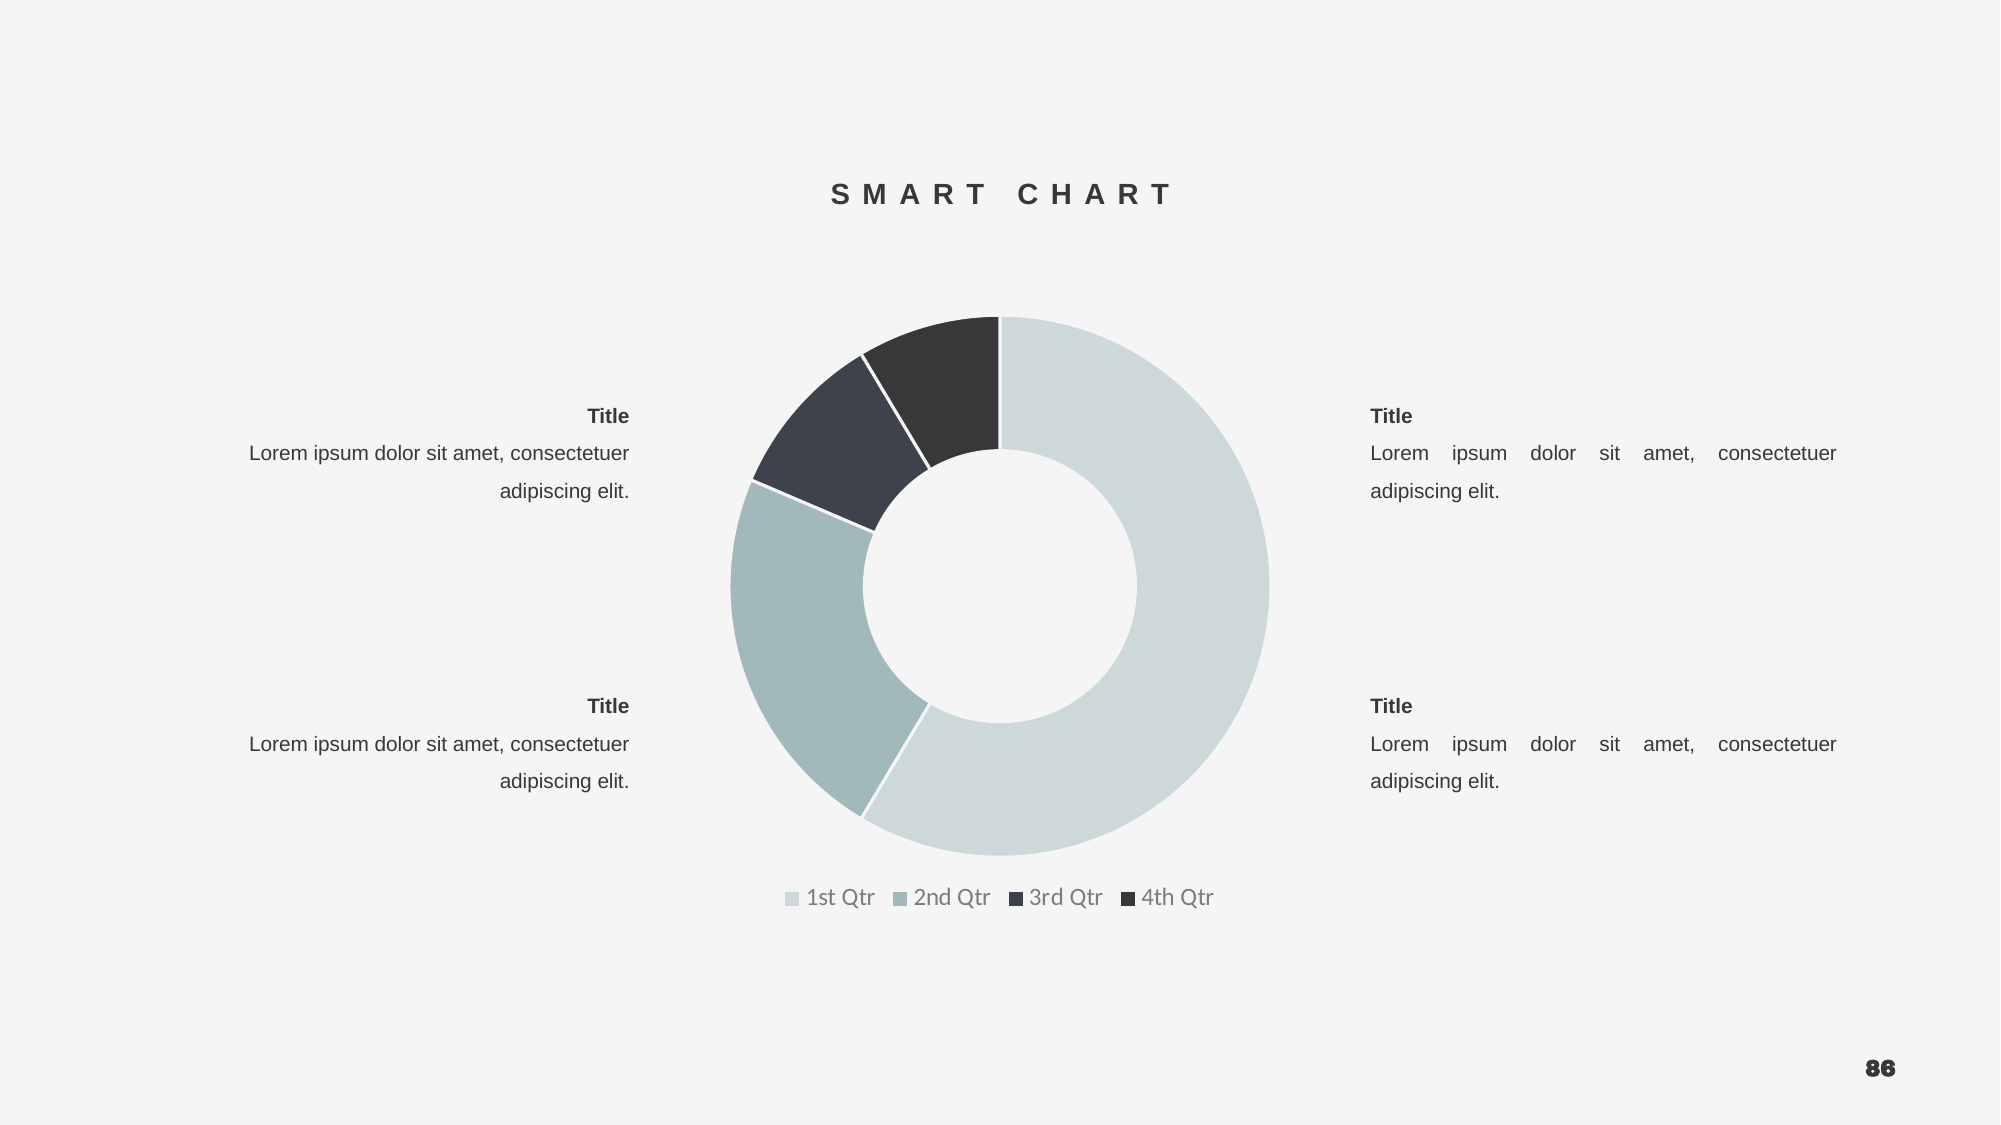

SMART CHART

### Chart

| Category | Sales |
|---|---|
| 1st Qtr | 8.2 |
| 2nd Qtr | 3.2 |
| 3rd Qtr | 1.4 |
| 4th Qtr | 1.2 |
Title
Lorem ipsum dolor sit amet, consectetuer adipiscing elit.
Title
Lorem ipsum dolor sit amet, consectetuer adipiscing elit.
Title
Lorem ipsum dolor sit amet, consectetuer adipiscing elit.
Title
Lorem ipsum dolor sit amet, consectetuer adipiscing elit.